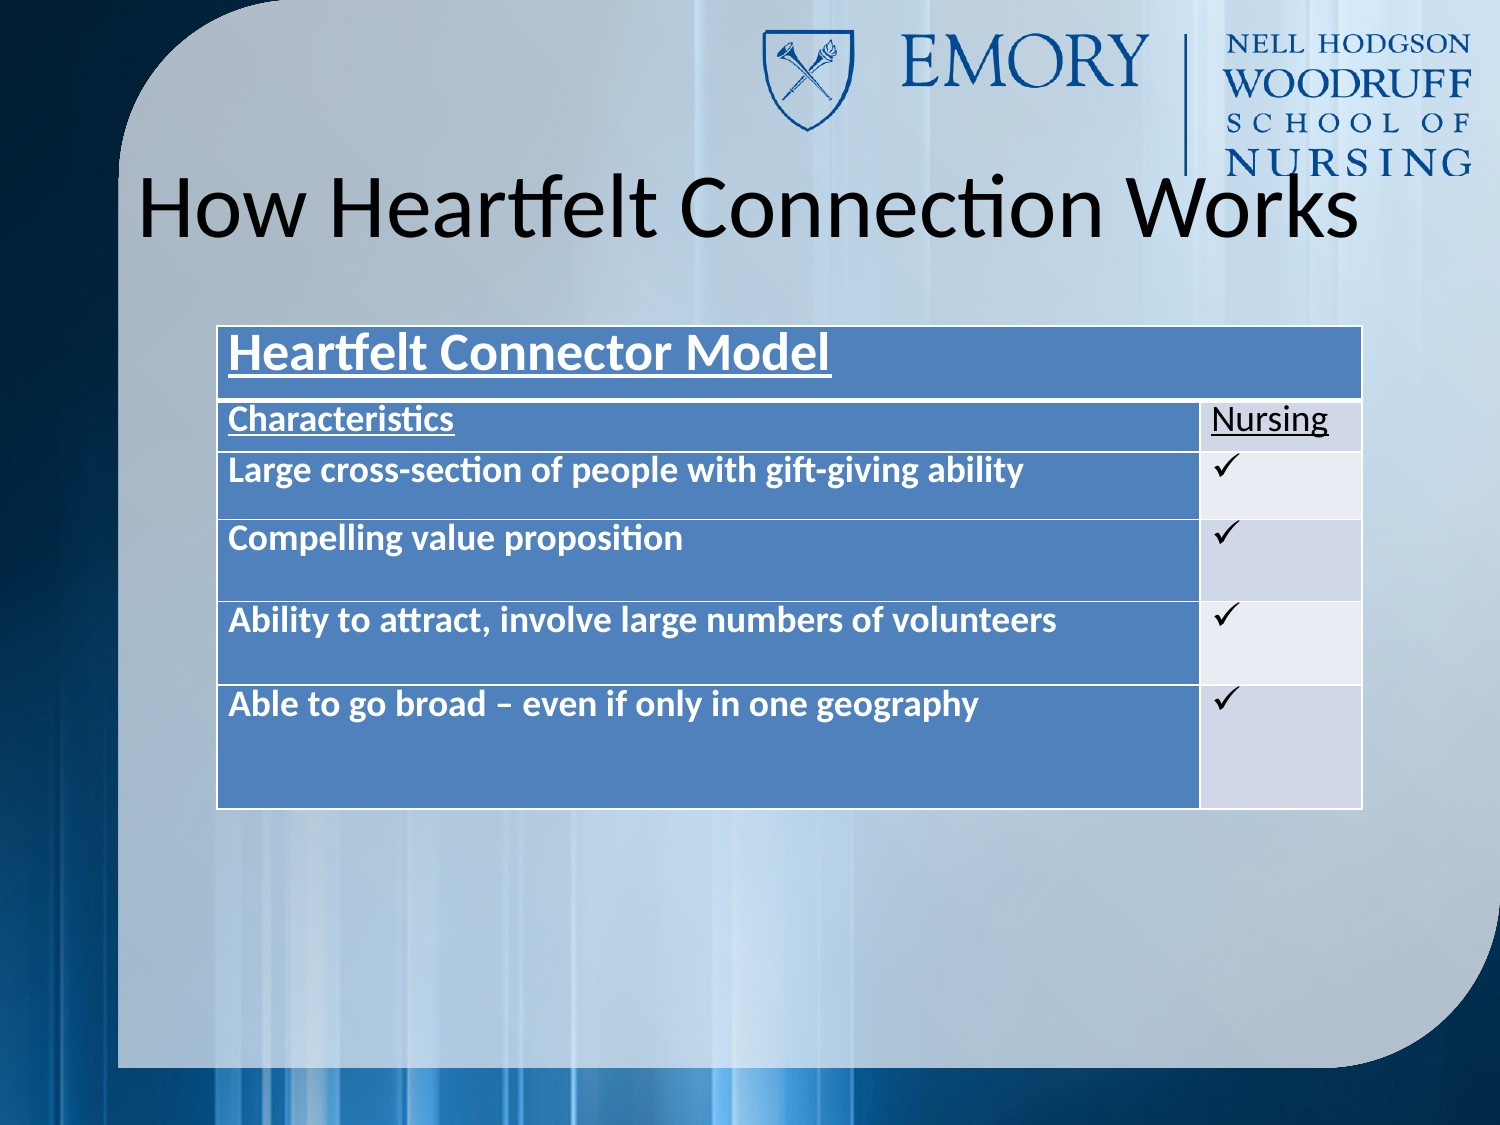

# How Heartfelt Connection Works
| Heartfelt Connector Model |  |
| --- | --- |
| Characteristics | Nursing |
| Large cross-section of people with gift-giving ability |  |
| Compelling value proposition |  |
| Ability to attract, involve large numbers of volunteers |  |
| Able to go broad – even if only in one geography |  |